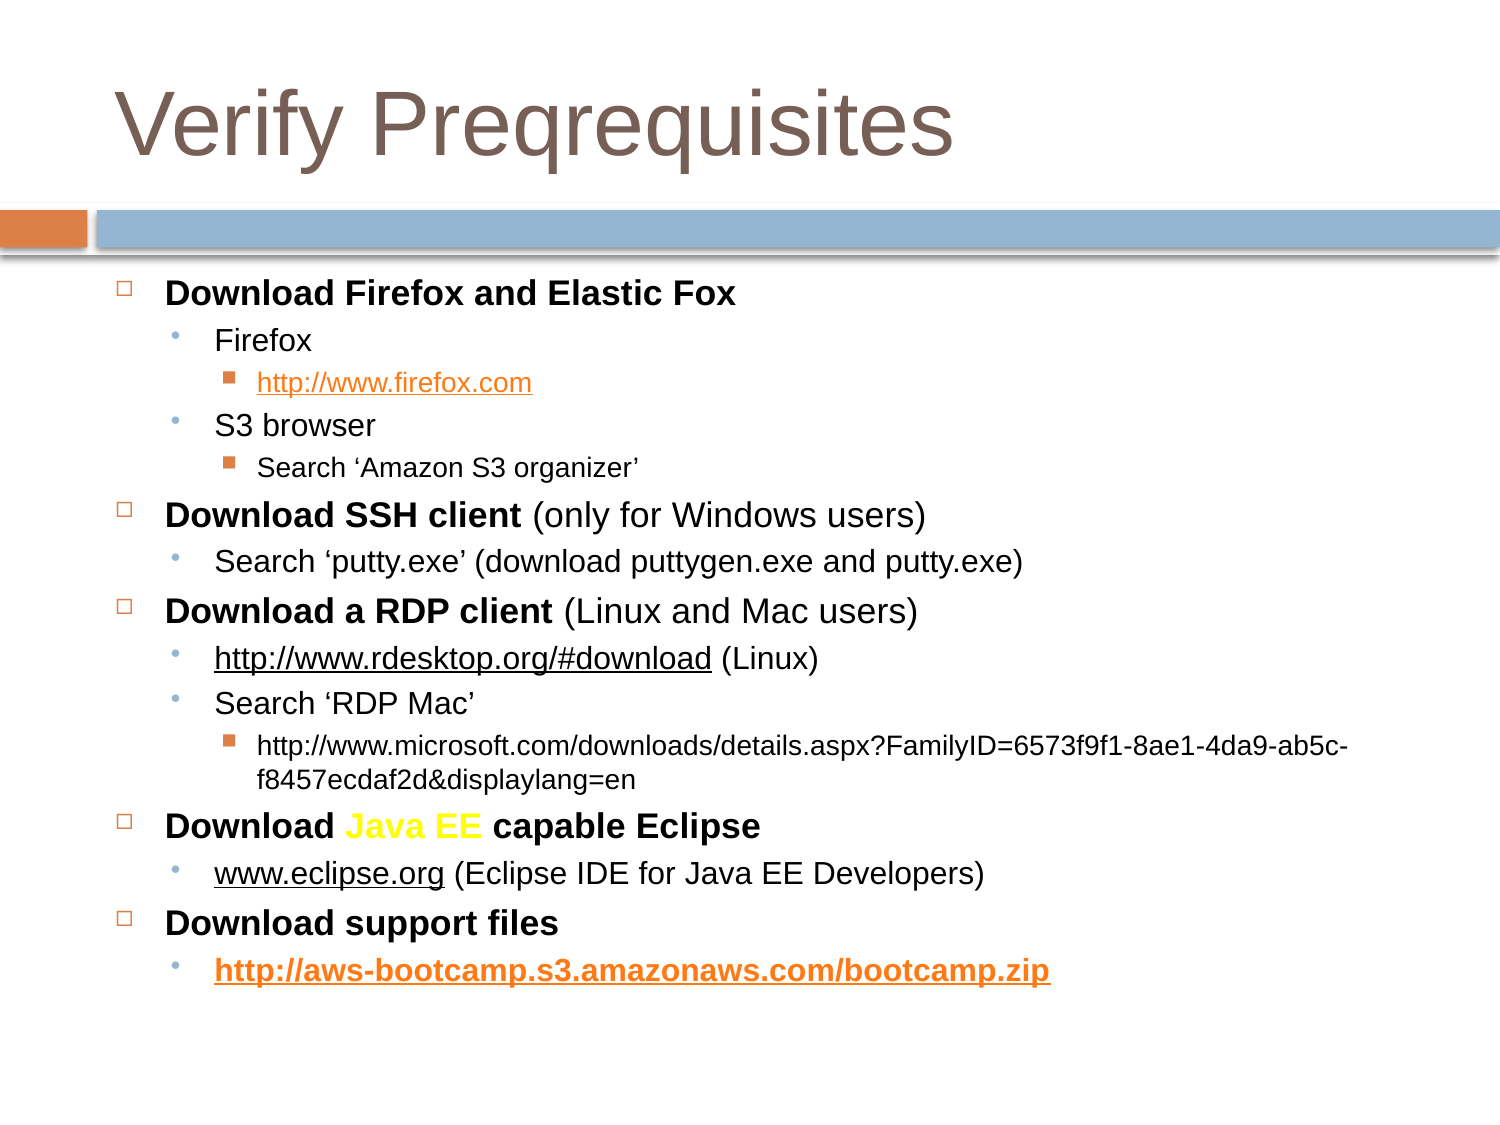

# Verify Preqrequisites
Download Firefox and Elastic Fox
Firefox
http://www.firefox.com
S3 browser
Search ‘Amazon S3 organizer’
Download SSH client (only for Windows users)
Search ‘putty.exe’ (download puttygen.exe and putty.exe)
Download a RDP client (Linux and Mac users)
http://www.rdesktop.org/#download (Linux)
Search ‘RDP Mac’
http://www.microsoft.com/downloads/details.aspx?FamilyID=6573f9f1-8ae1-4da9-ab5c-f8457ecdaf2d&displaylang=en
Download Java EE capable Eclipse
www.eclipse.org (Eclipse IDE for Java EE Developers)
Download support files
http://aws-bootcamp.s3.amazonaws.com/bootcamp.zip